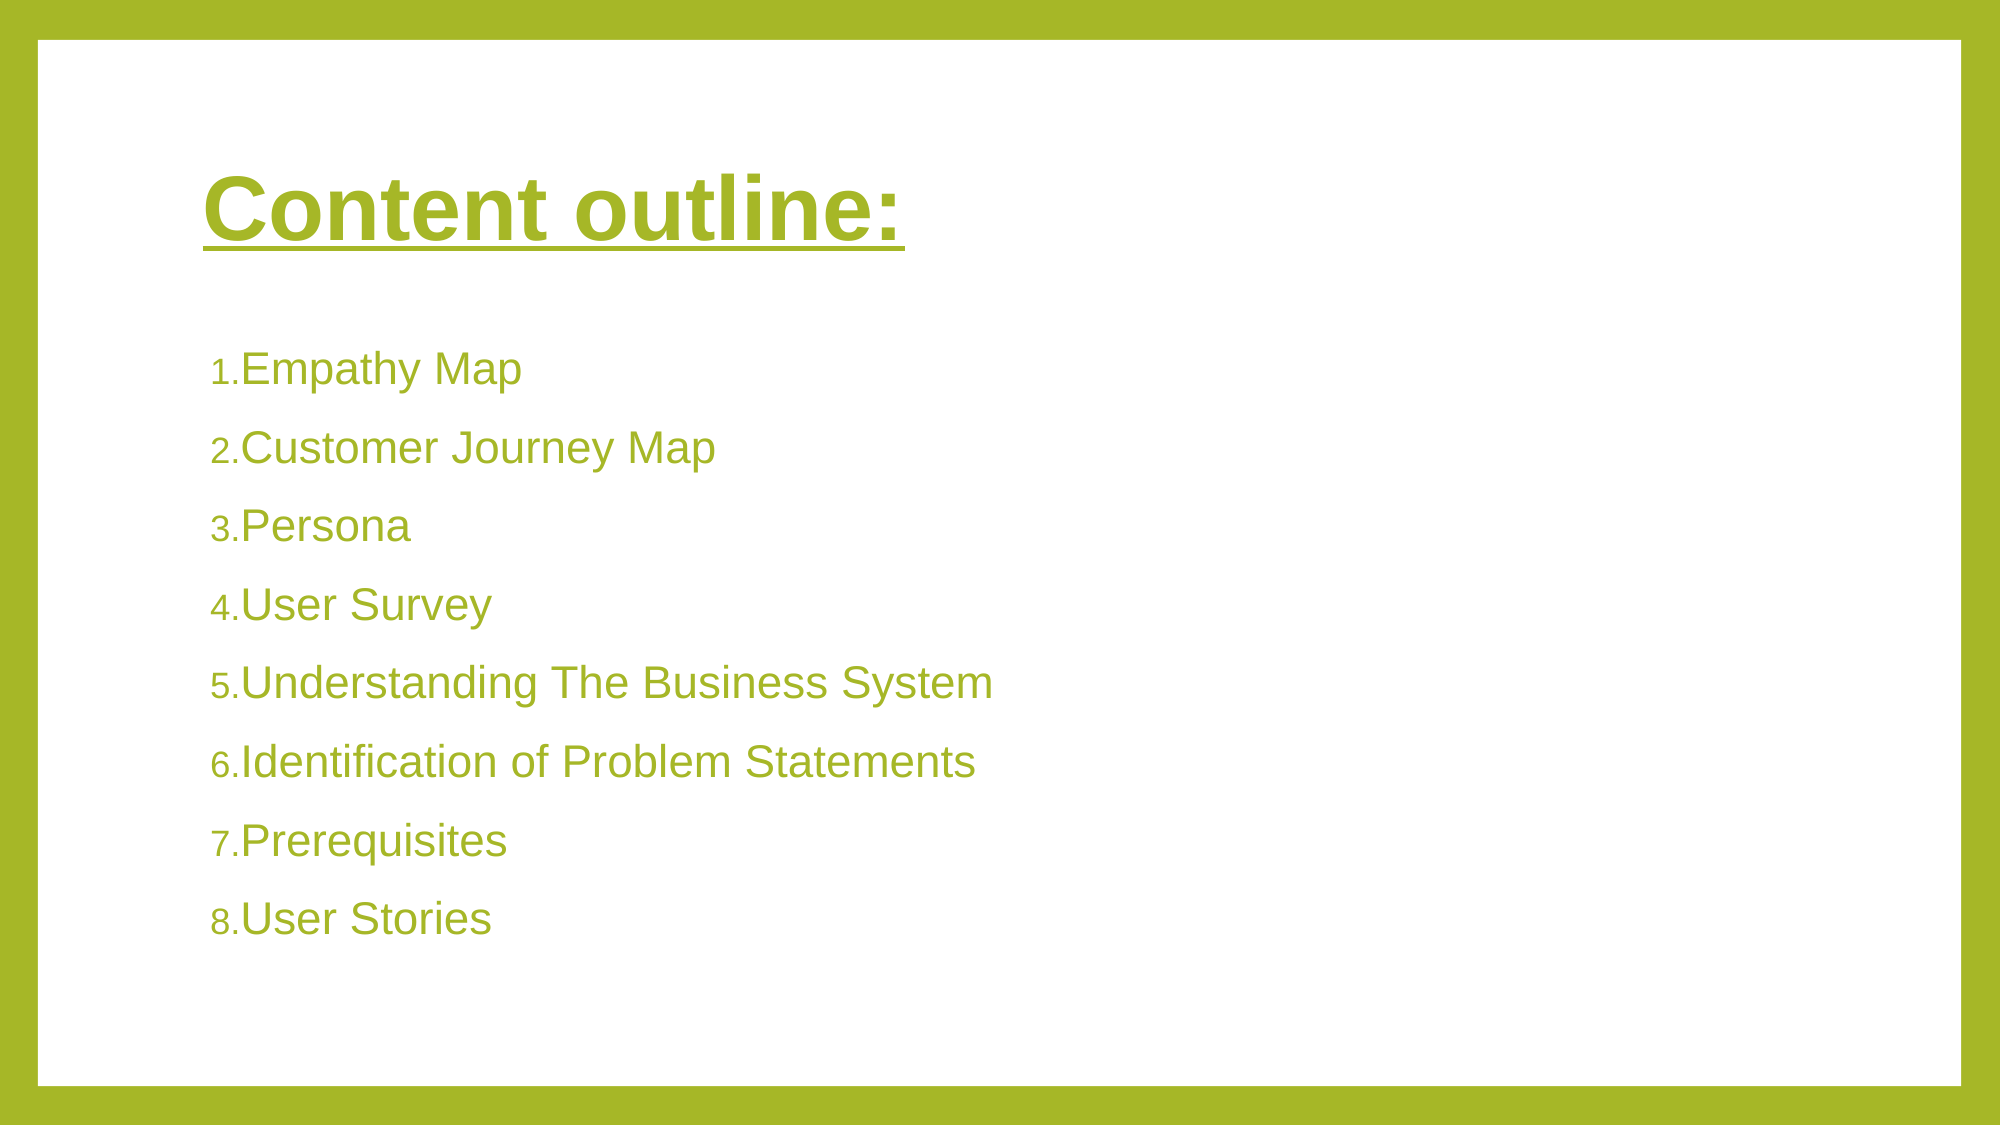

# Content outline:
Empathy Map
Customer Journey Map
Persona
User Survey
Understanding The Business System
Identification of Problem Statements
Prerequisites
User Stories